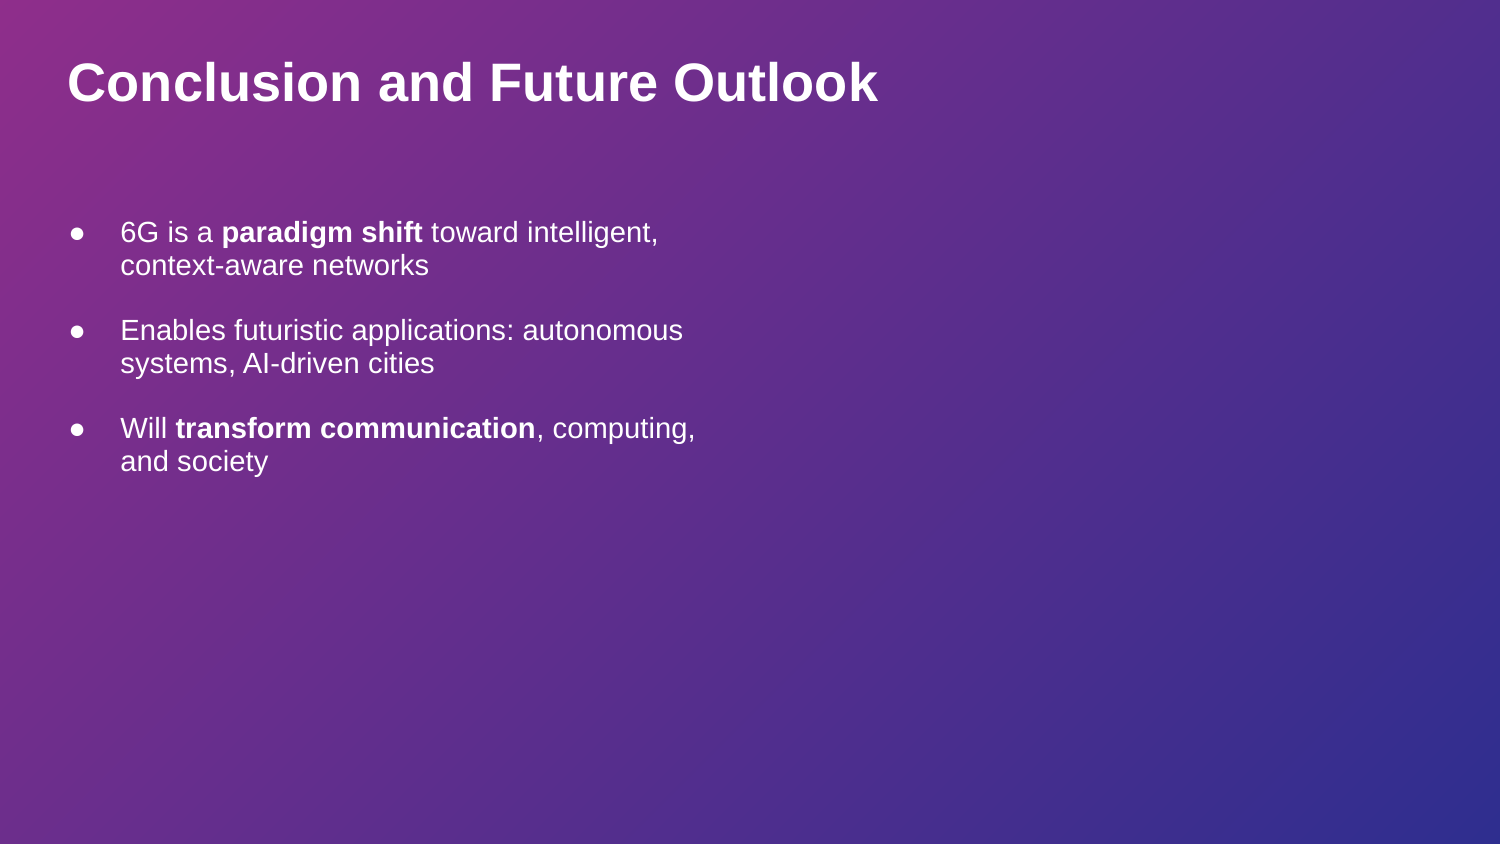

Conclusion and Future Outlook
6G is a paradigm shift toward intelligent, context-aware networks
Enables futuristic applications: autonomous systems, AI-driven cities
Will transform communication, computing, and society